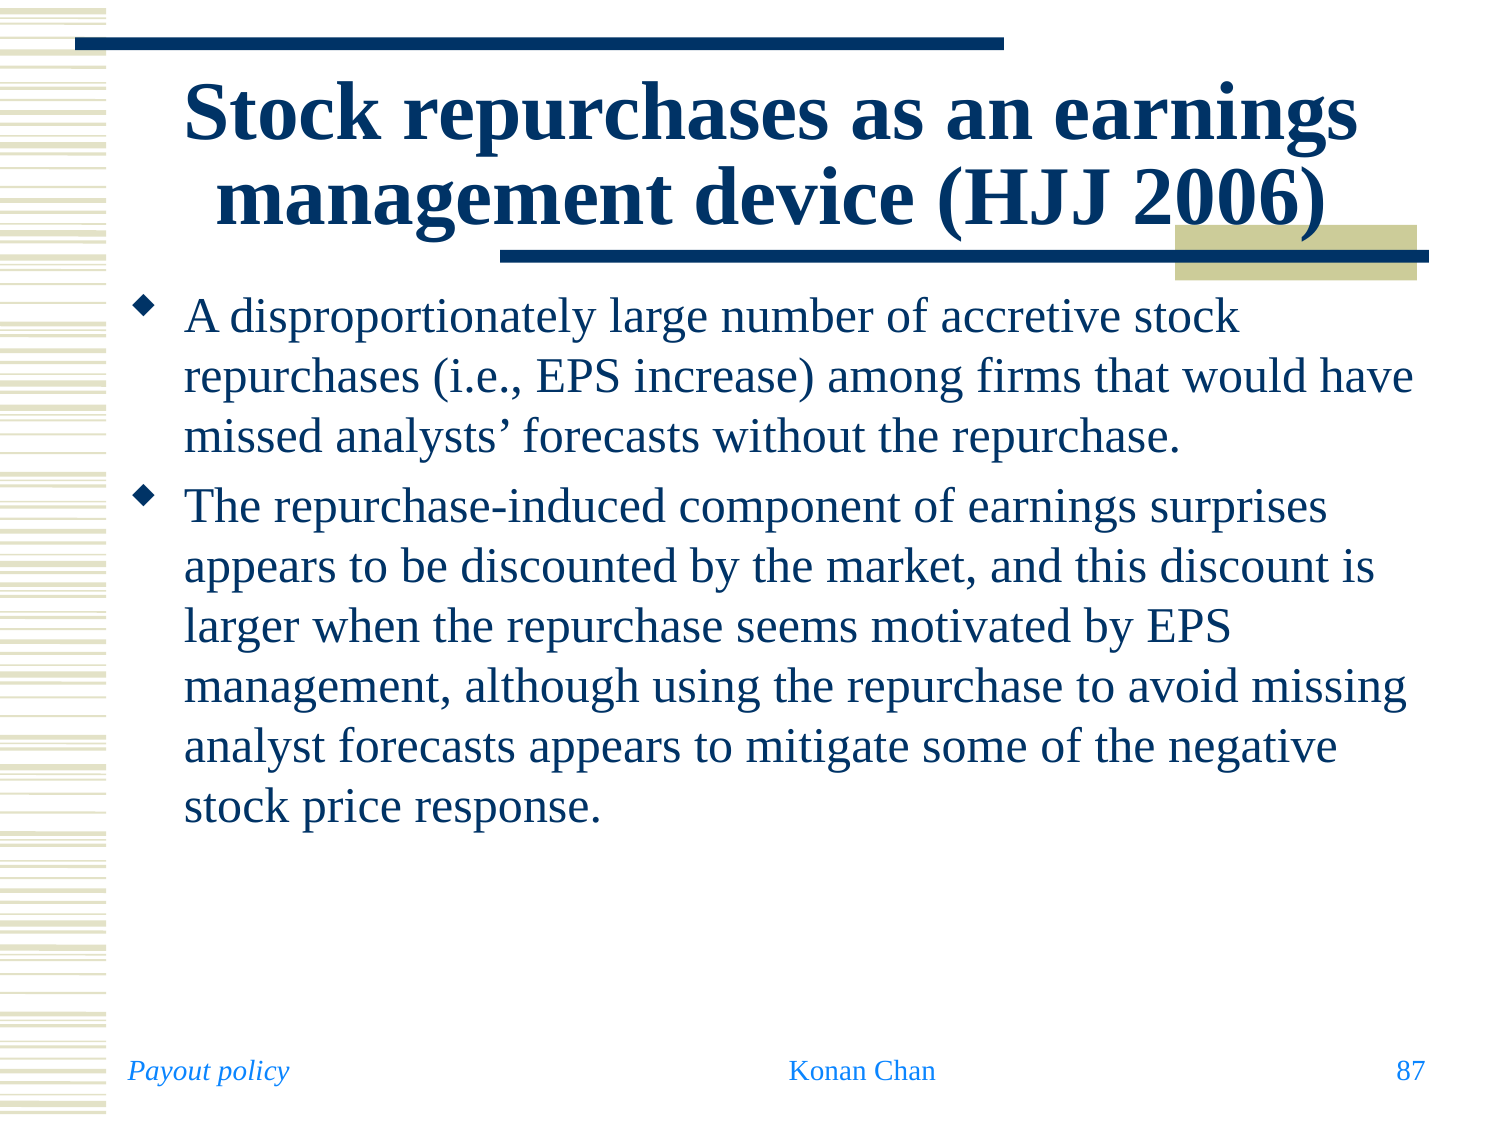

# Stock repurchases as an earnings management device (HJJ 2006)
A disproportionately large number of accretive stock repurchases (i.e., EPS increase) among firms that would have missed analysts’ forecasts without the repurchase.
The repurchase-induced component of earnings surprises appears to be discounted by the market, and this discount is larger when the repurchase seems motivated by EPS management, although using the repurchase to avoid missing analyst forecasts appears to mitigate some of the negative stock price response.
Payout policy
Konan Chan
87